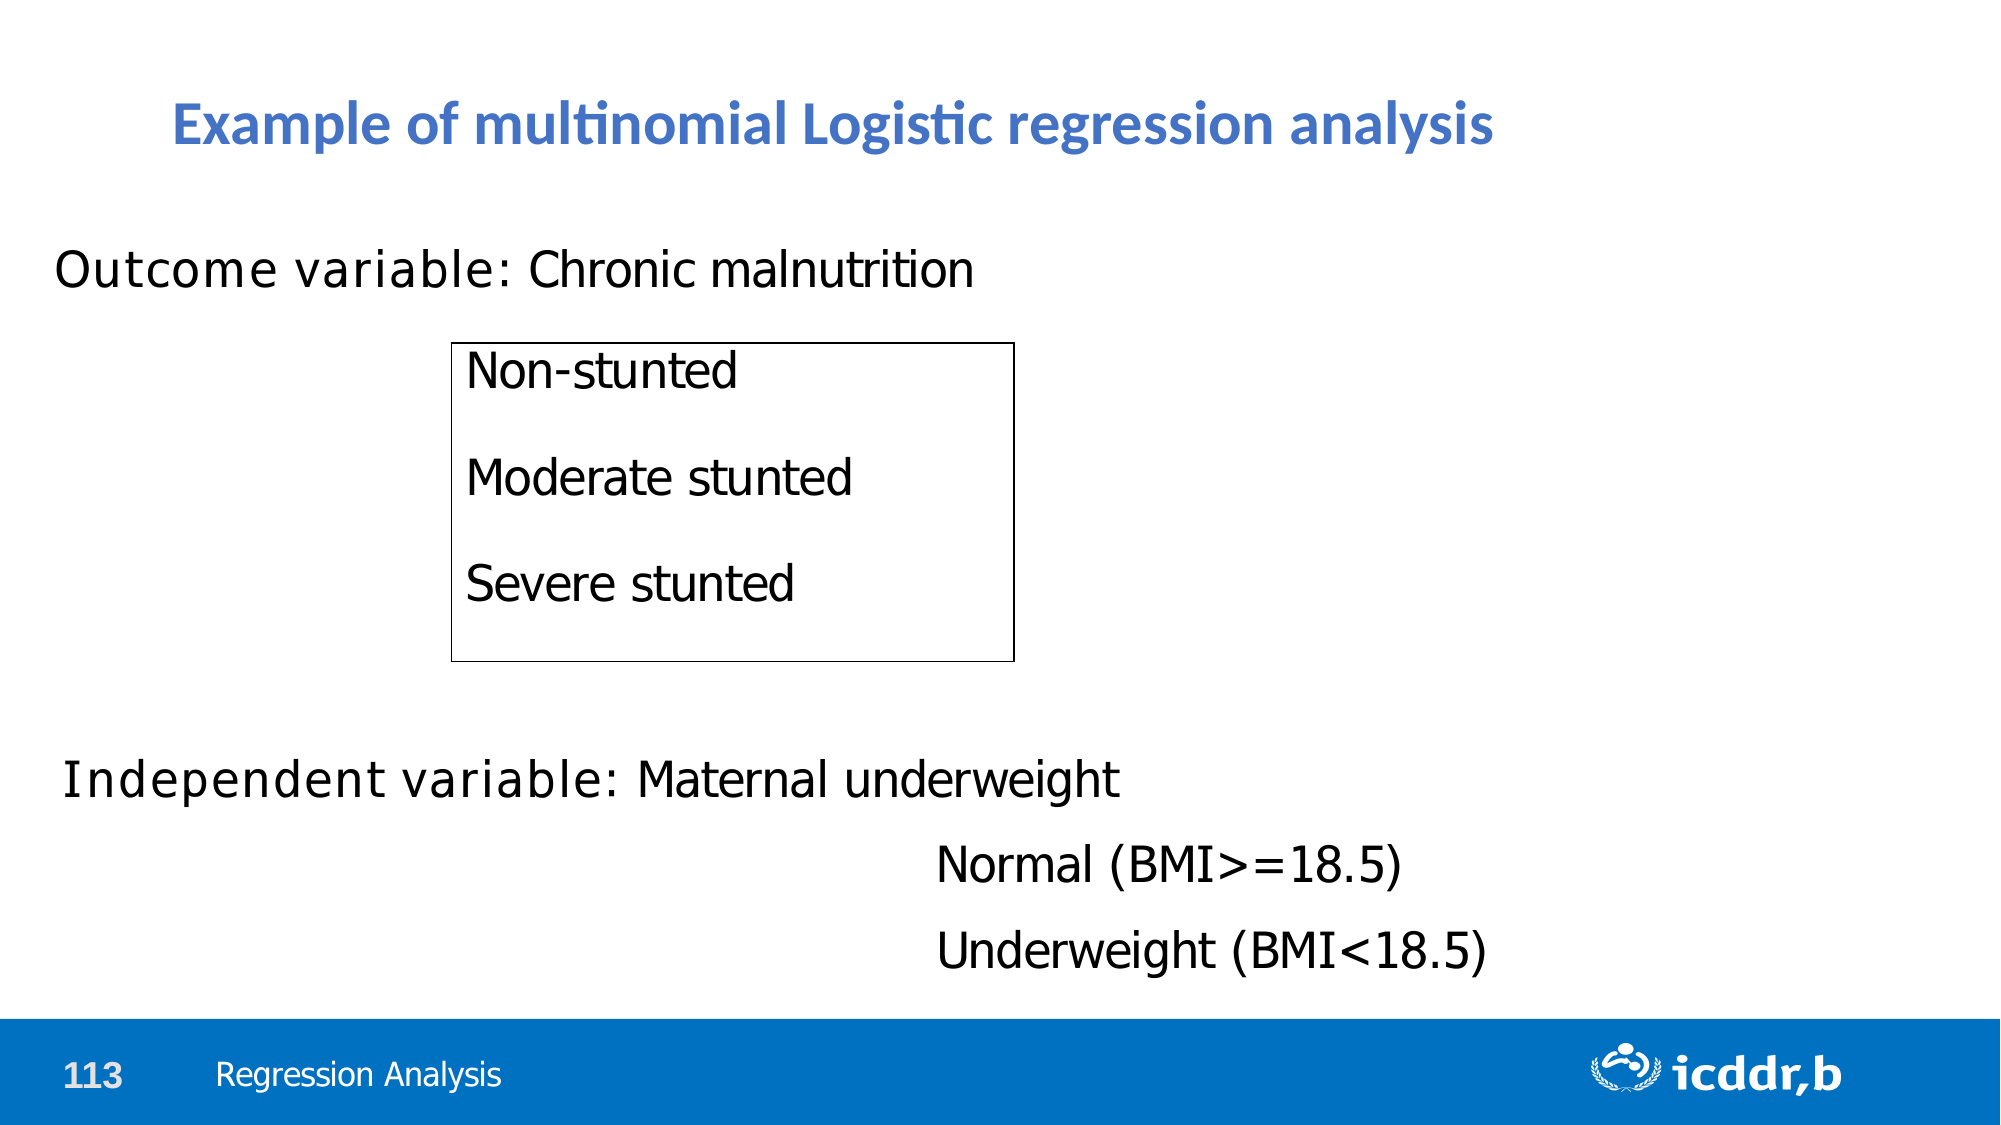

Example of multinomial Logistic regression analysis
Outcome variable: Chronic malnutrition

Independent variable: Maternal underweight
Normal (BMI>=18.5)
Underweight (BMI<18.5)

| Non-stunted | Non-stunted |
| --- | --- |
| Moderate stunted | Moderate stunted |
| Severe stunted | Severe stunted |